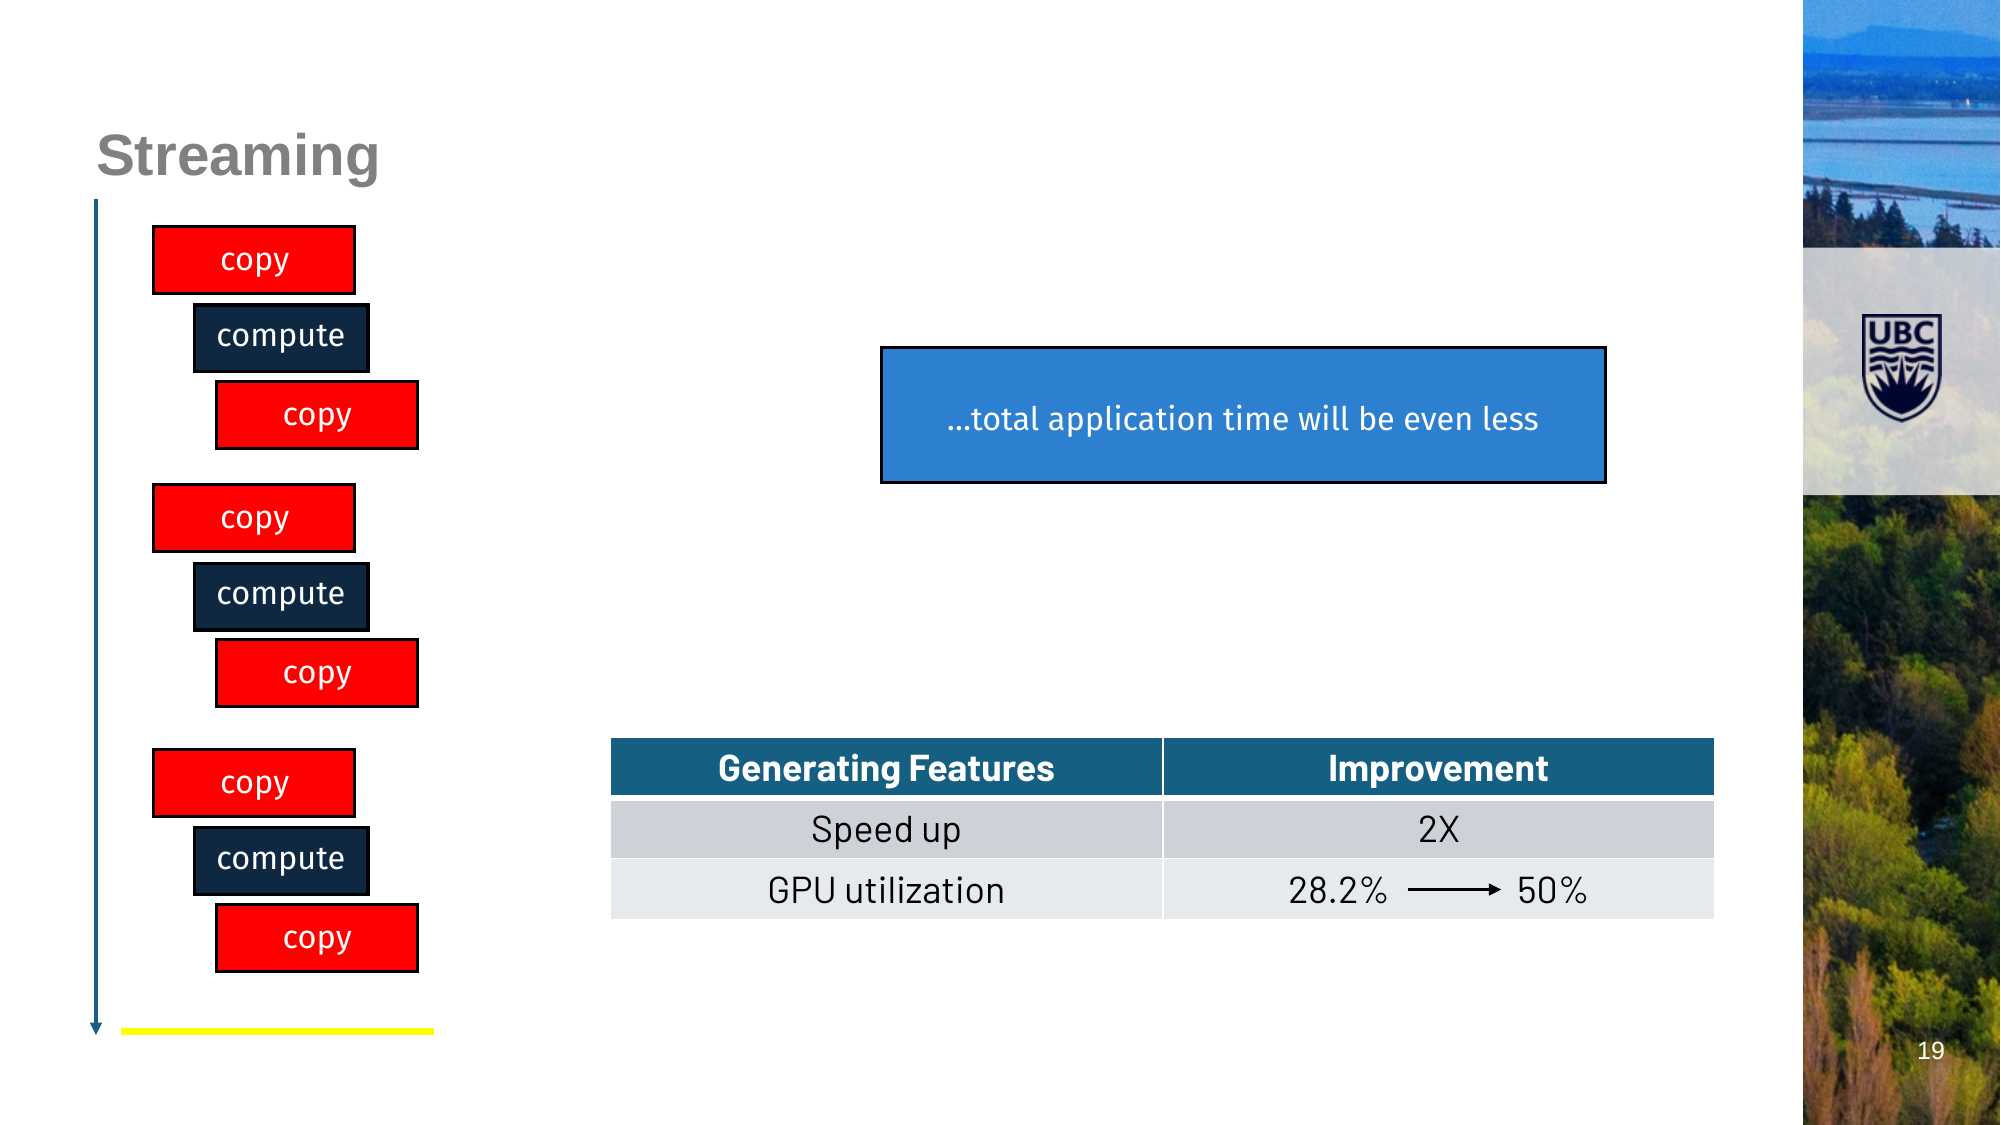

# Streaming

copy

compute

copy

copy

compute

copy

copy

compute

copy

…total application time will be even less
| Generating Features | Improvement |
| --- | --- |
| Speed up | 2X |
| GPU utilization | 28.2% 50% |